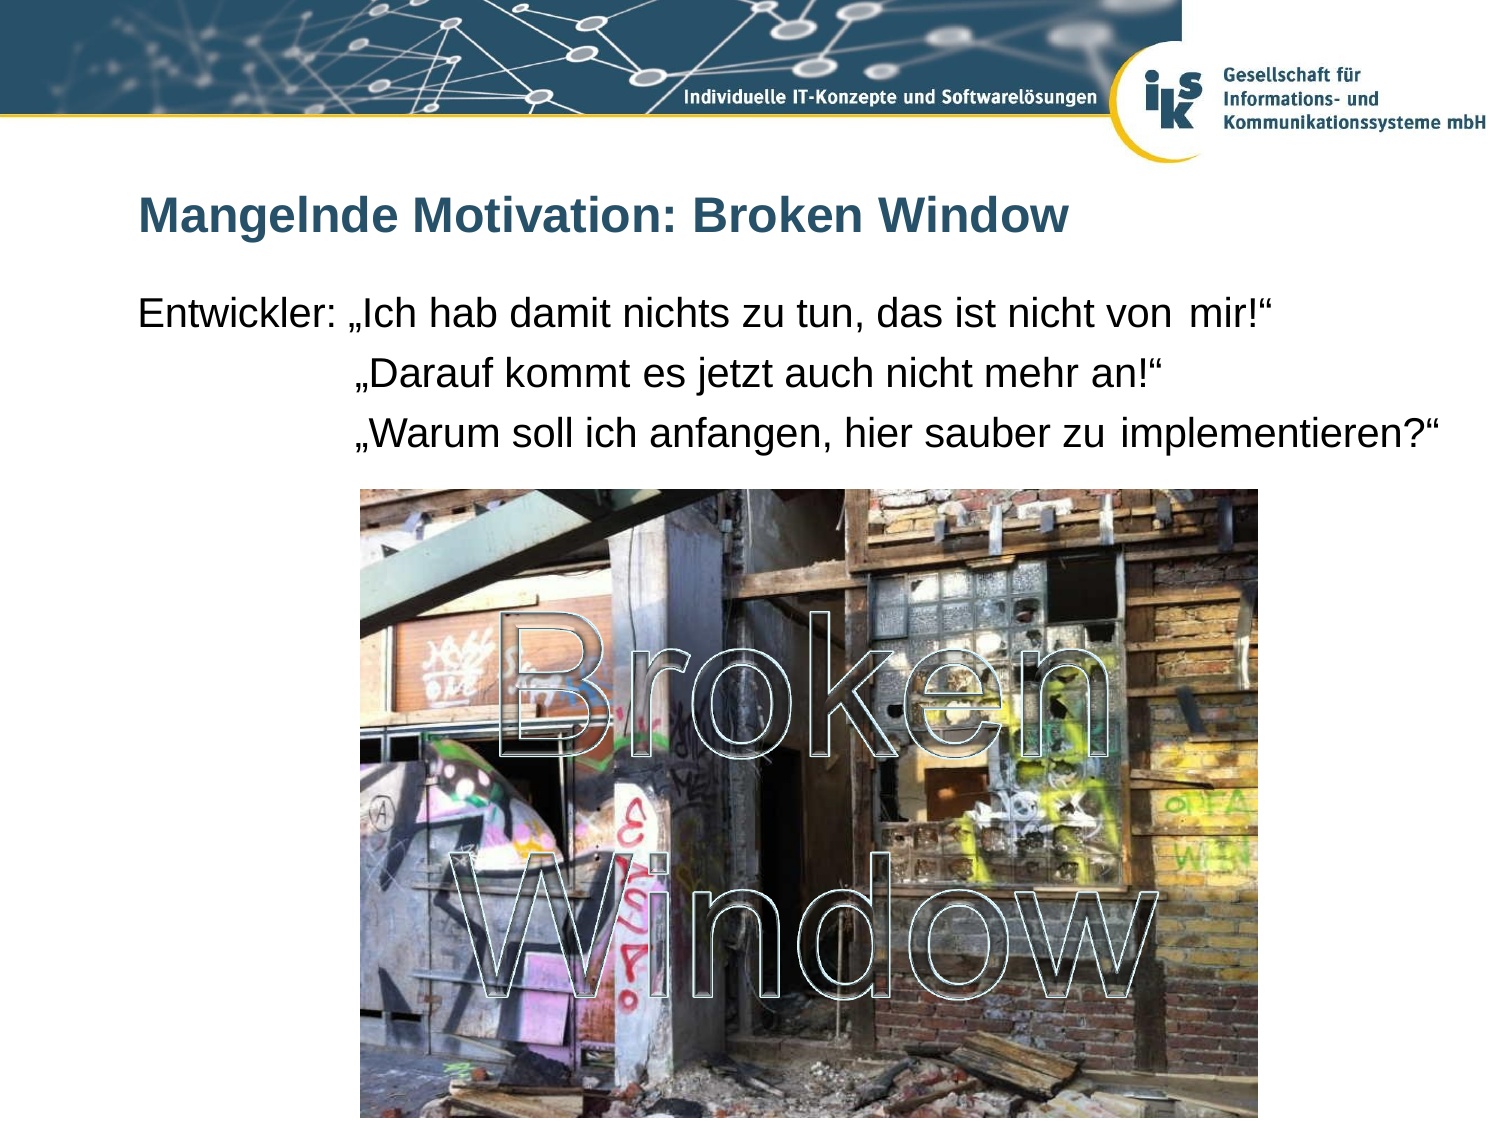

# Mangelnde Motivation: Broken Window
Entwickler: „Ich hab damit nichts zu tun, das ist nicht von mir!“
„Darauf kommt es jetzt auch nicht mehr an!“
„Warum soll ich anfangen, hier sauber zu implementieren?“